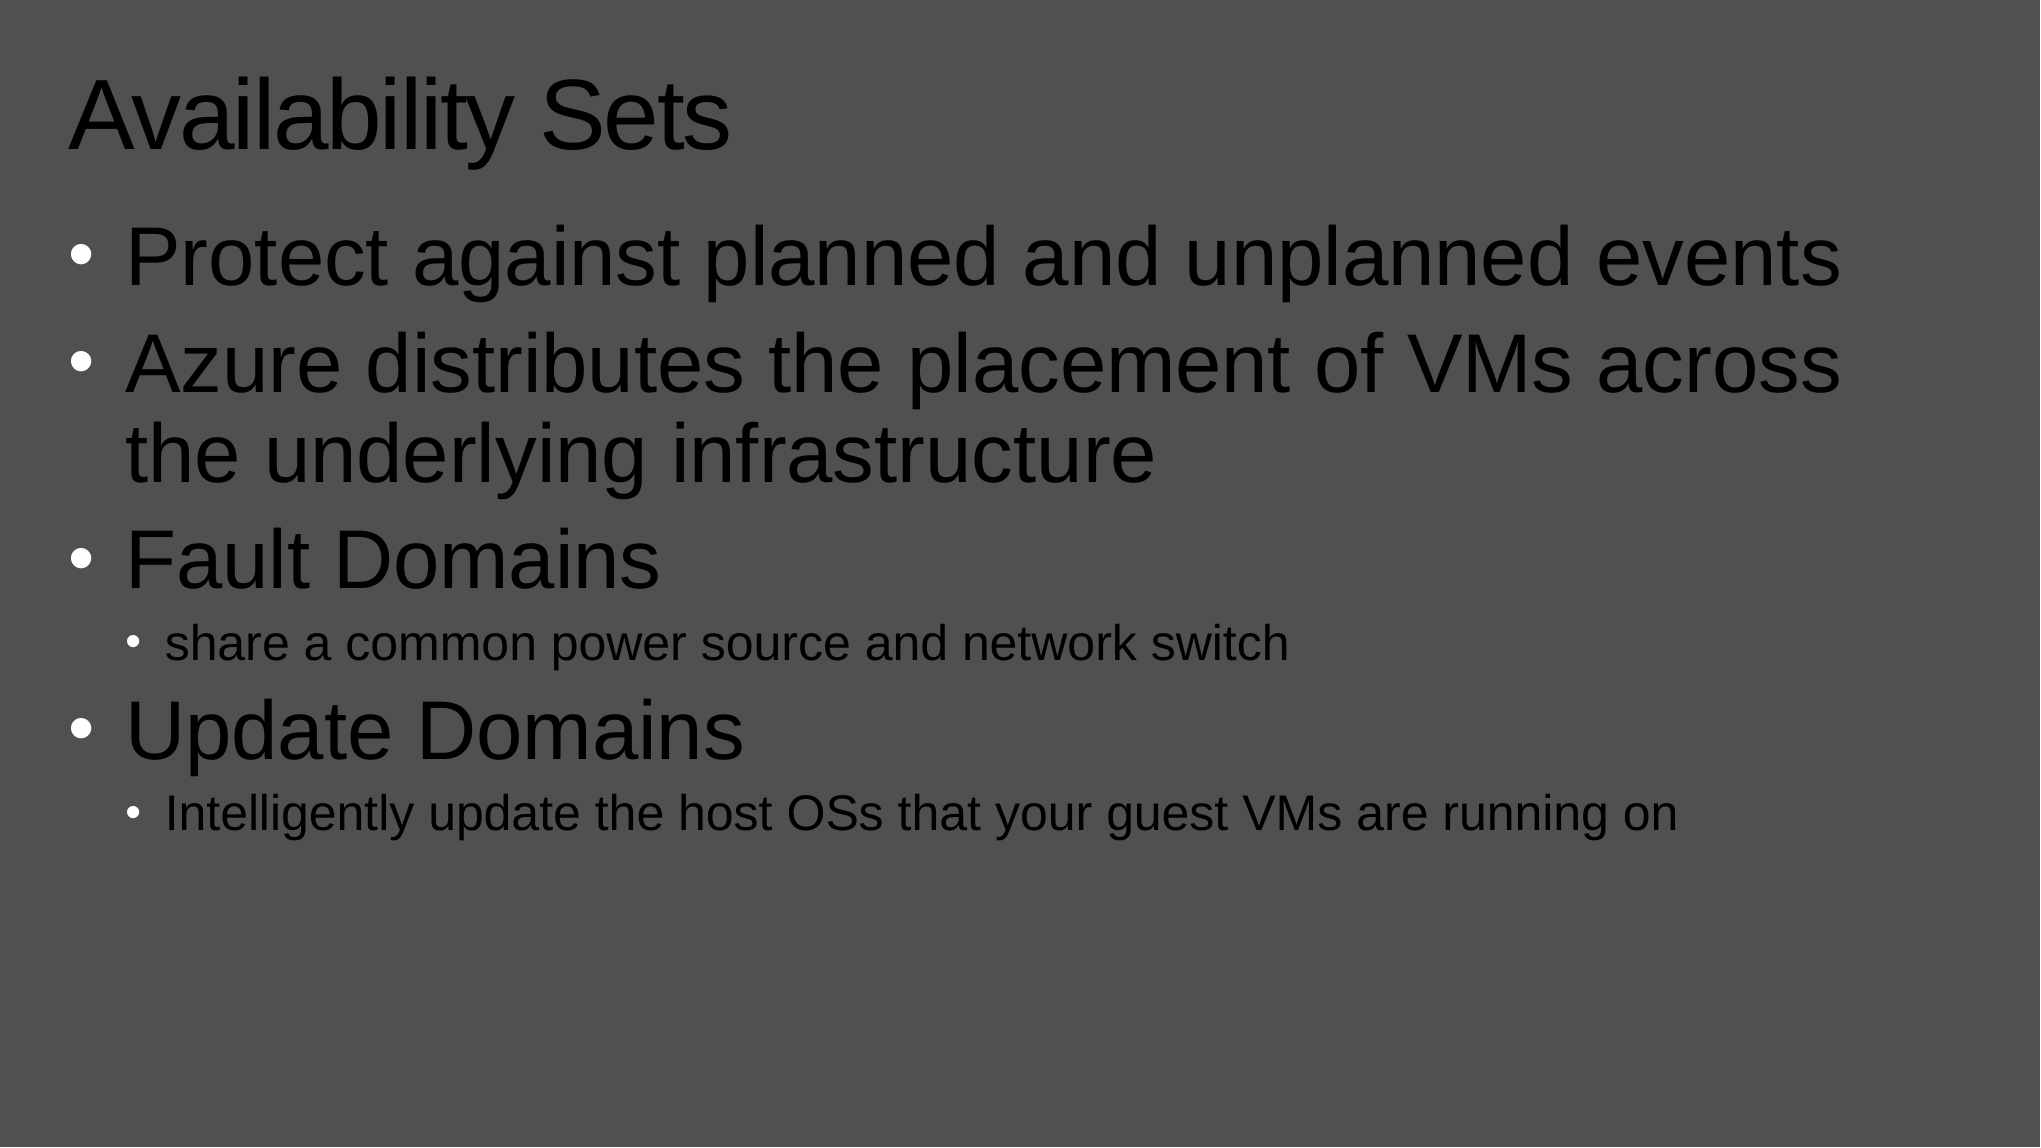

# Availability Sets
Protect against planned and unplanned events
Azure distributes the placement of VMs across the underlying infrastructure
Fault Domains
share a common power source and network switch
Update Domains
Intelligently update the host OSs that your guest VMs are running on